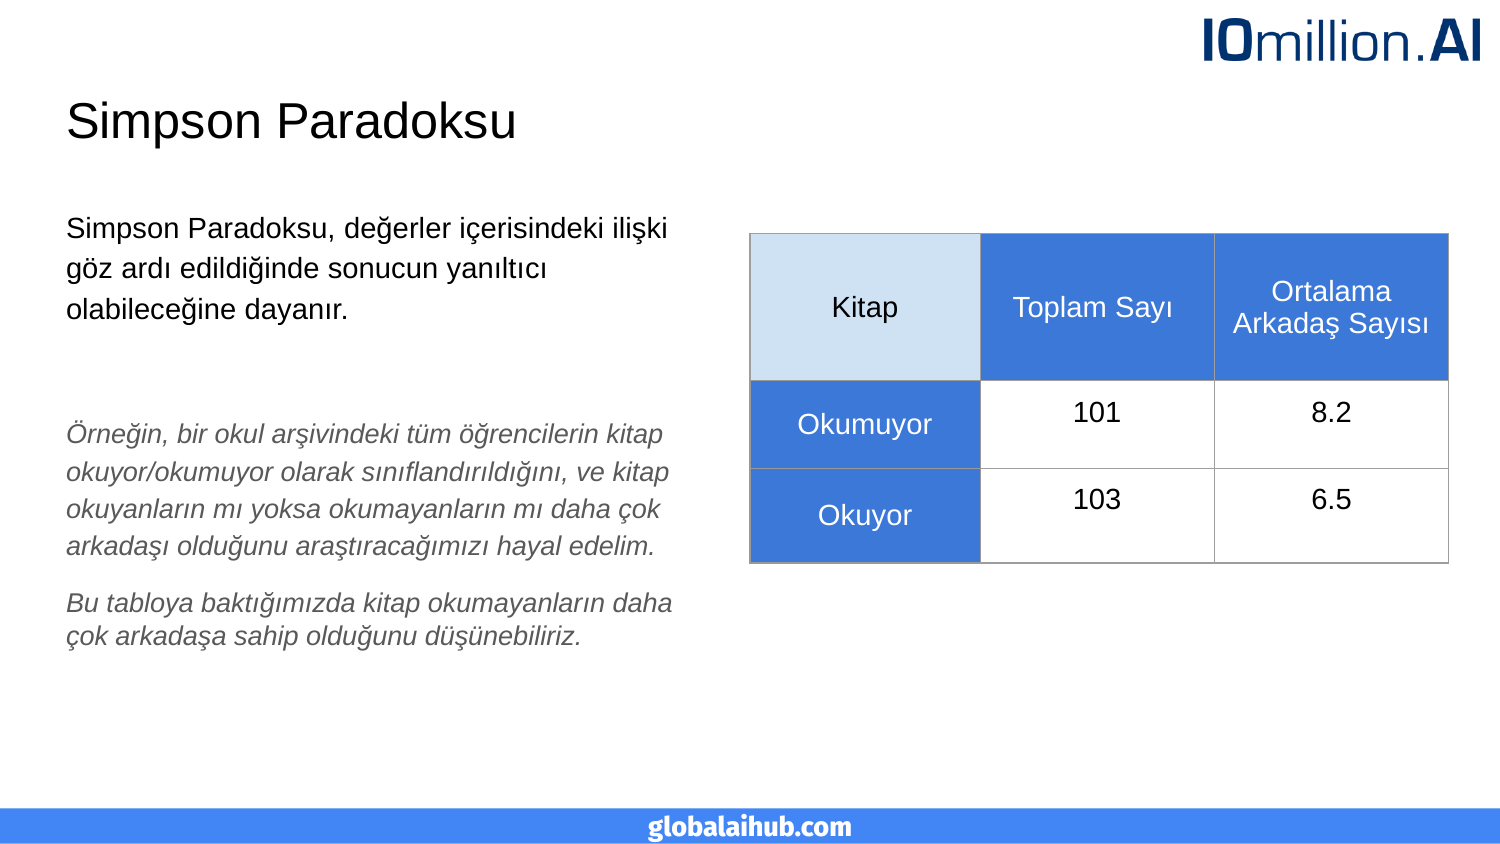

# Simpson Paradoksu
Simpson Paradoksu, değerler içerisindeki ilişki göz ardı edildiğinde sonucun yanıltıcı olabileceğine dayanır.

Örneğin, bir okul arşivindeki tüm öğrencilerin kitap okuyor/okumuyor olarak sınıflandırıldığını, ve kitap okuyanların mı yoksa okumayanların mı daha çok arkadaşı olduğunu araştıracağımızı hayal edelim.
Bu tabloya baktığımızda kitap okumayanların daha çok arkadaşa sahip olduğunu düşünebiliriz.
| Kitap | Toplam Sayı | Ortalama Arkadaş Sayısı |
| --- | --- | --- |
| Okumuyor | 101 | 8.2 |
| Okuyor | 103 | 6.5 |